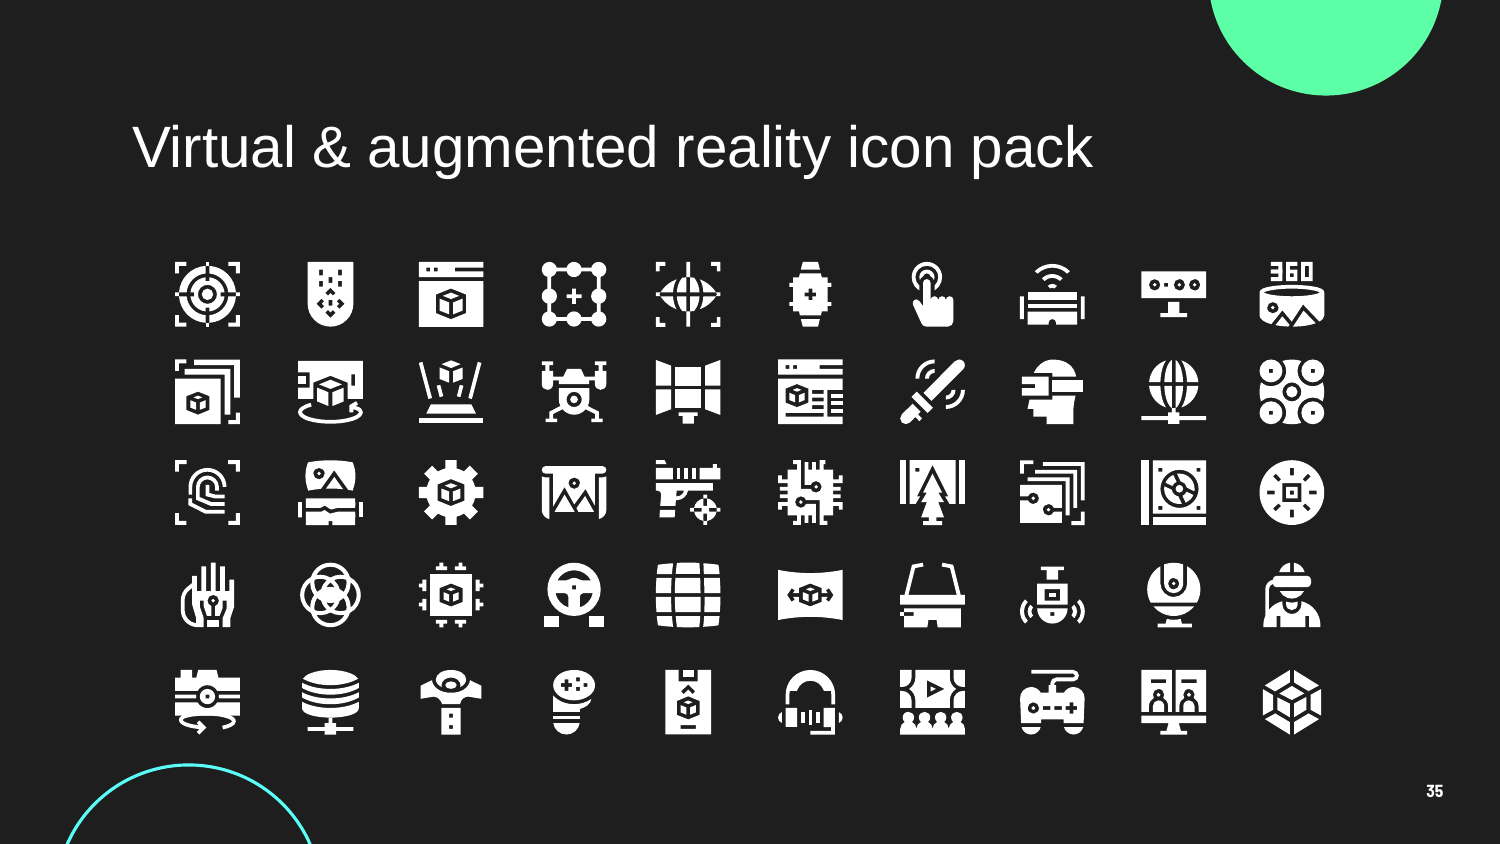

# Virtual & augmented reality icon pack

35